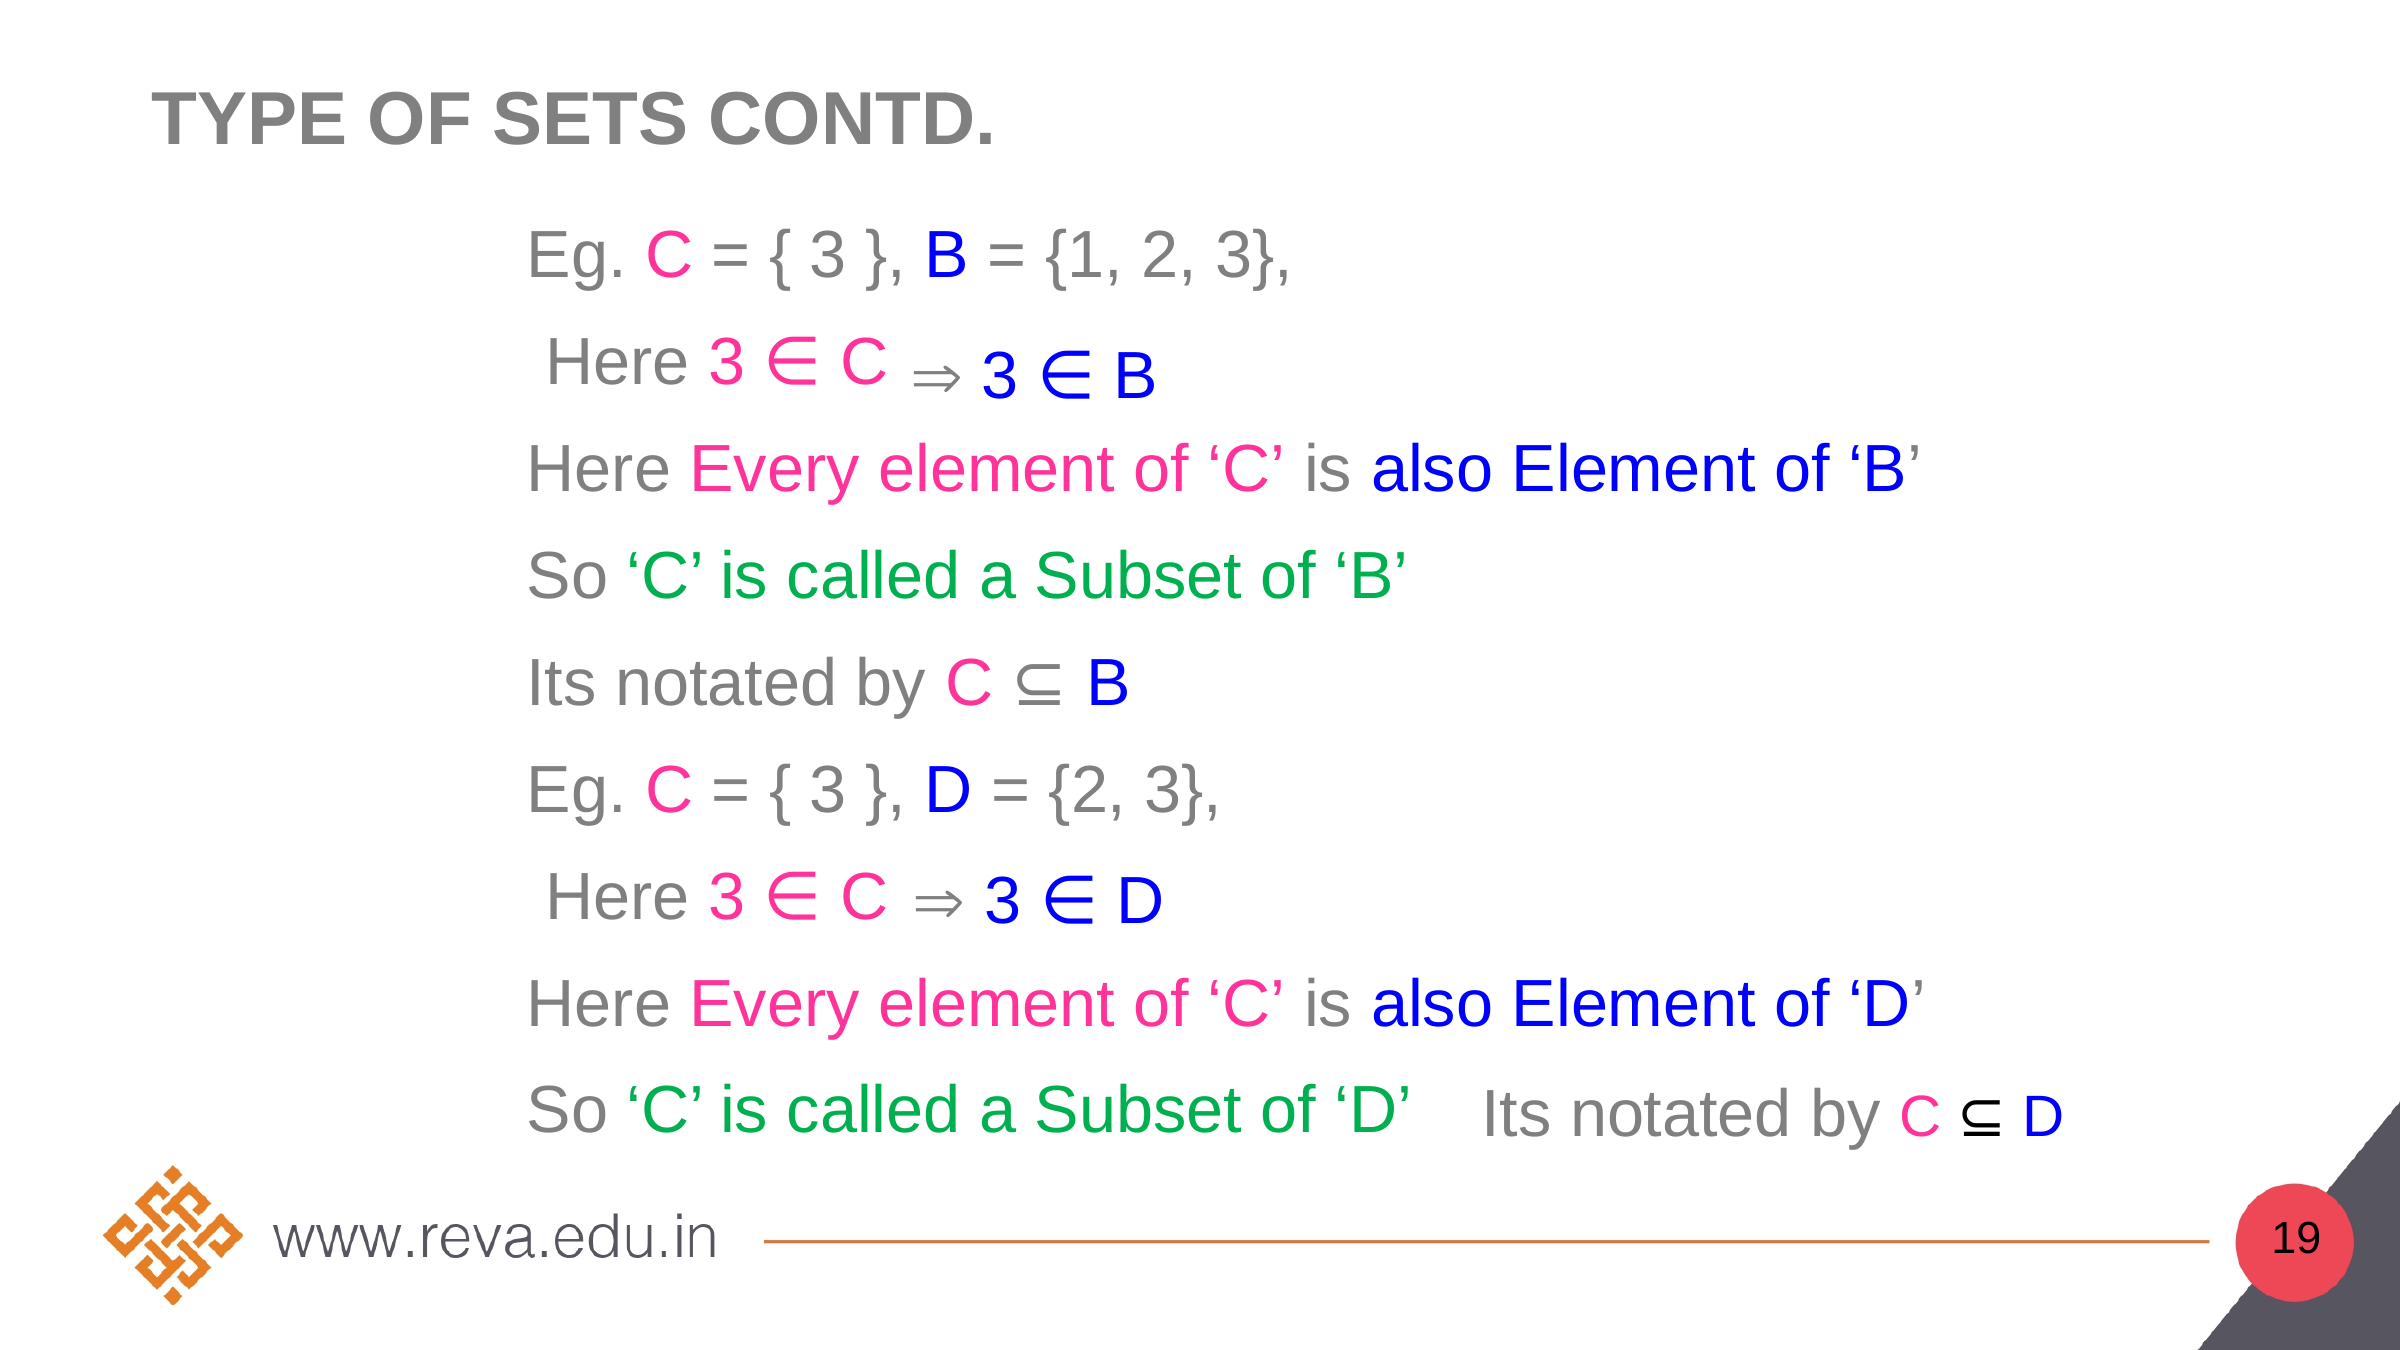

# Type of sets contd.
Eg. C = { 3 }, B = {1, 2, 3},
 Here 3 ∈ C
Here Every element of ‘C’ is also Element of ‘B’
So ‘C’ is called a Subset of ‘B’
Its notated by C ⊆ B
Eg. C = { 3 }, D = {2, 3},
 Here 3 ∈ C
Here Every element of ‘C’ is also Element of ‘D’
So ‘C’ is called a Subset of ‘D’

⇒ 3 ∈ B
⇒ 3 ∈ D
Its notated by C ⊆ D
19